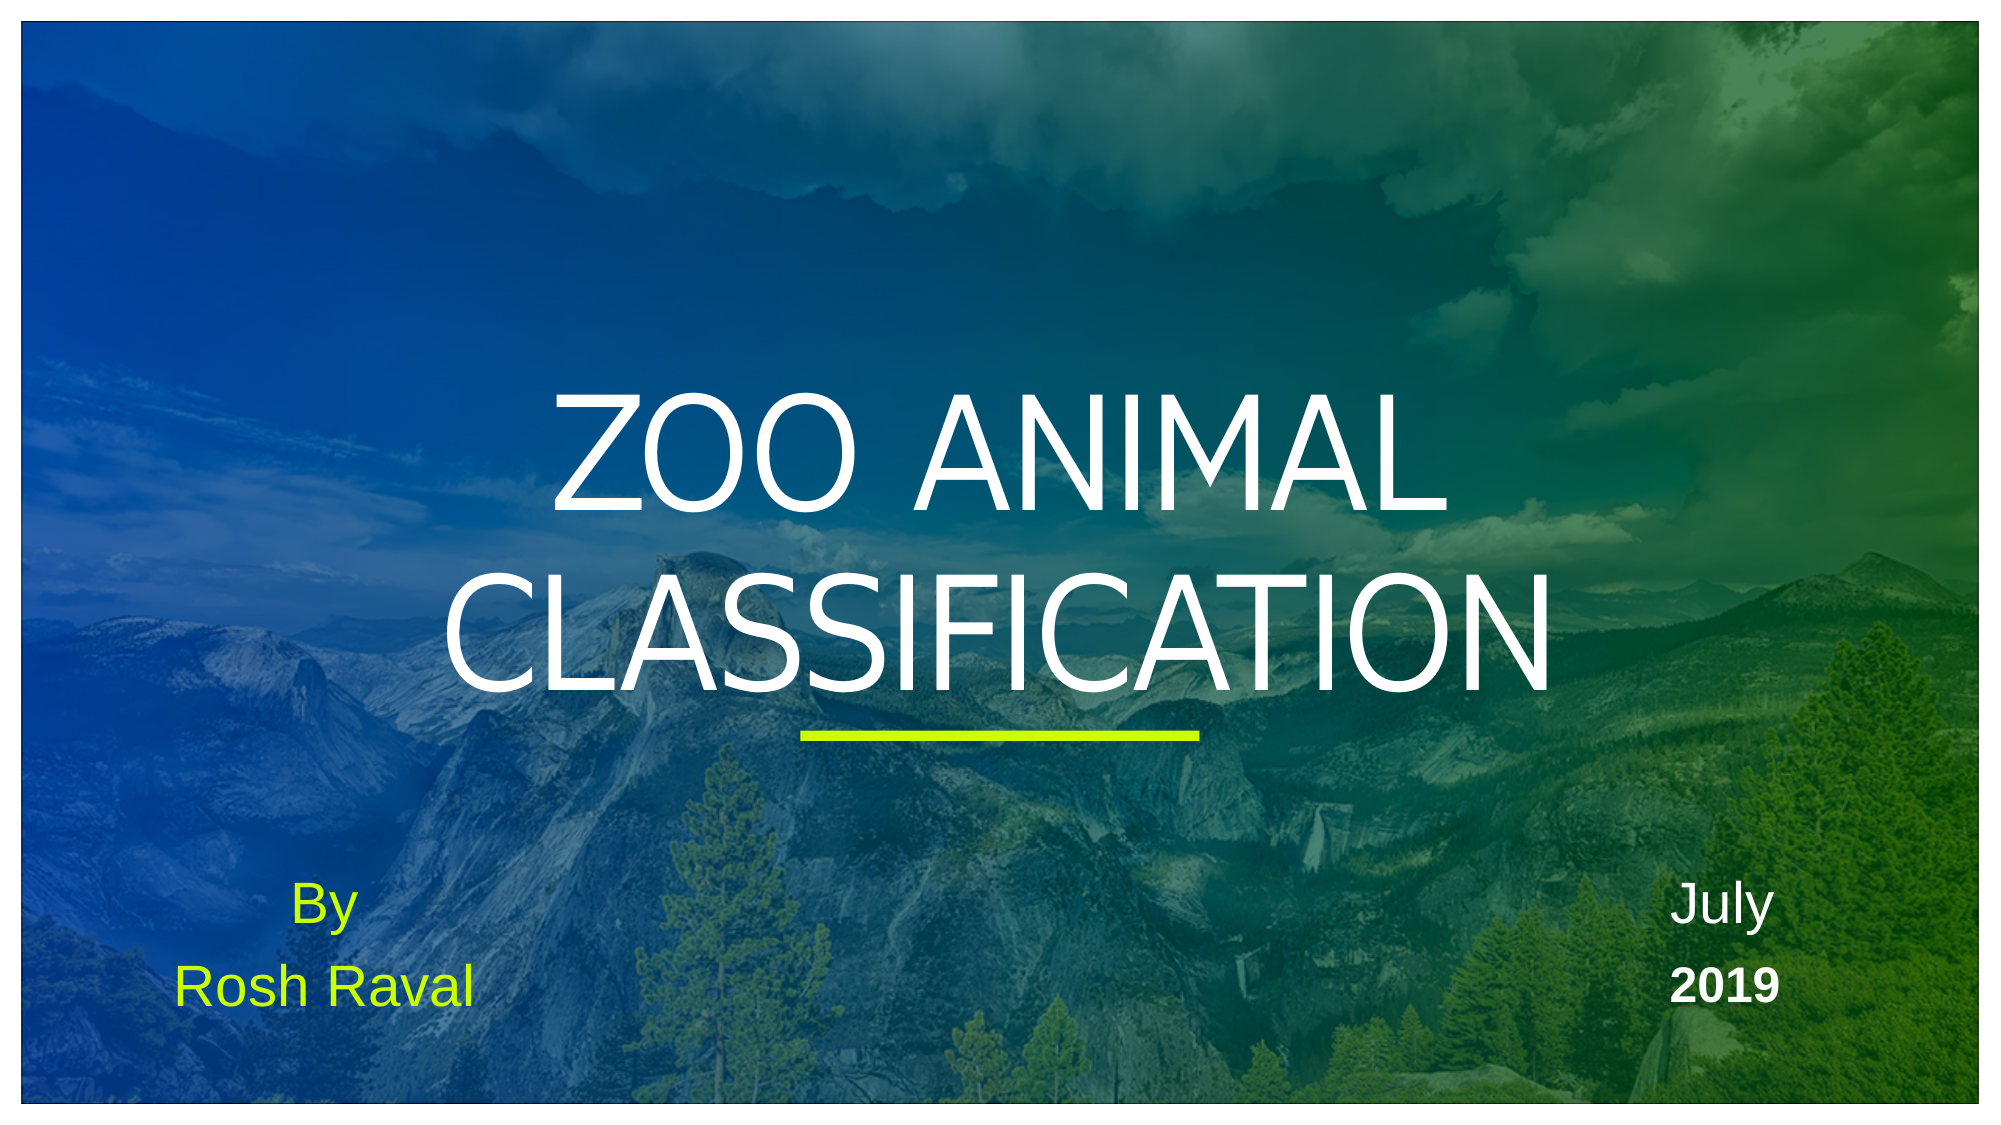

# ZOO ANIMAL CLASSIFICATION
By
Rosh Raval
July
2019